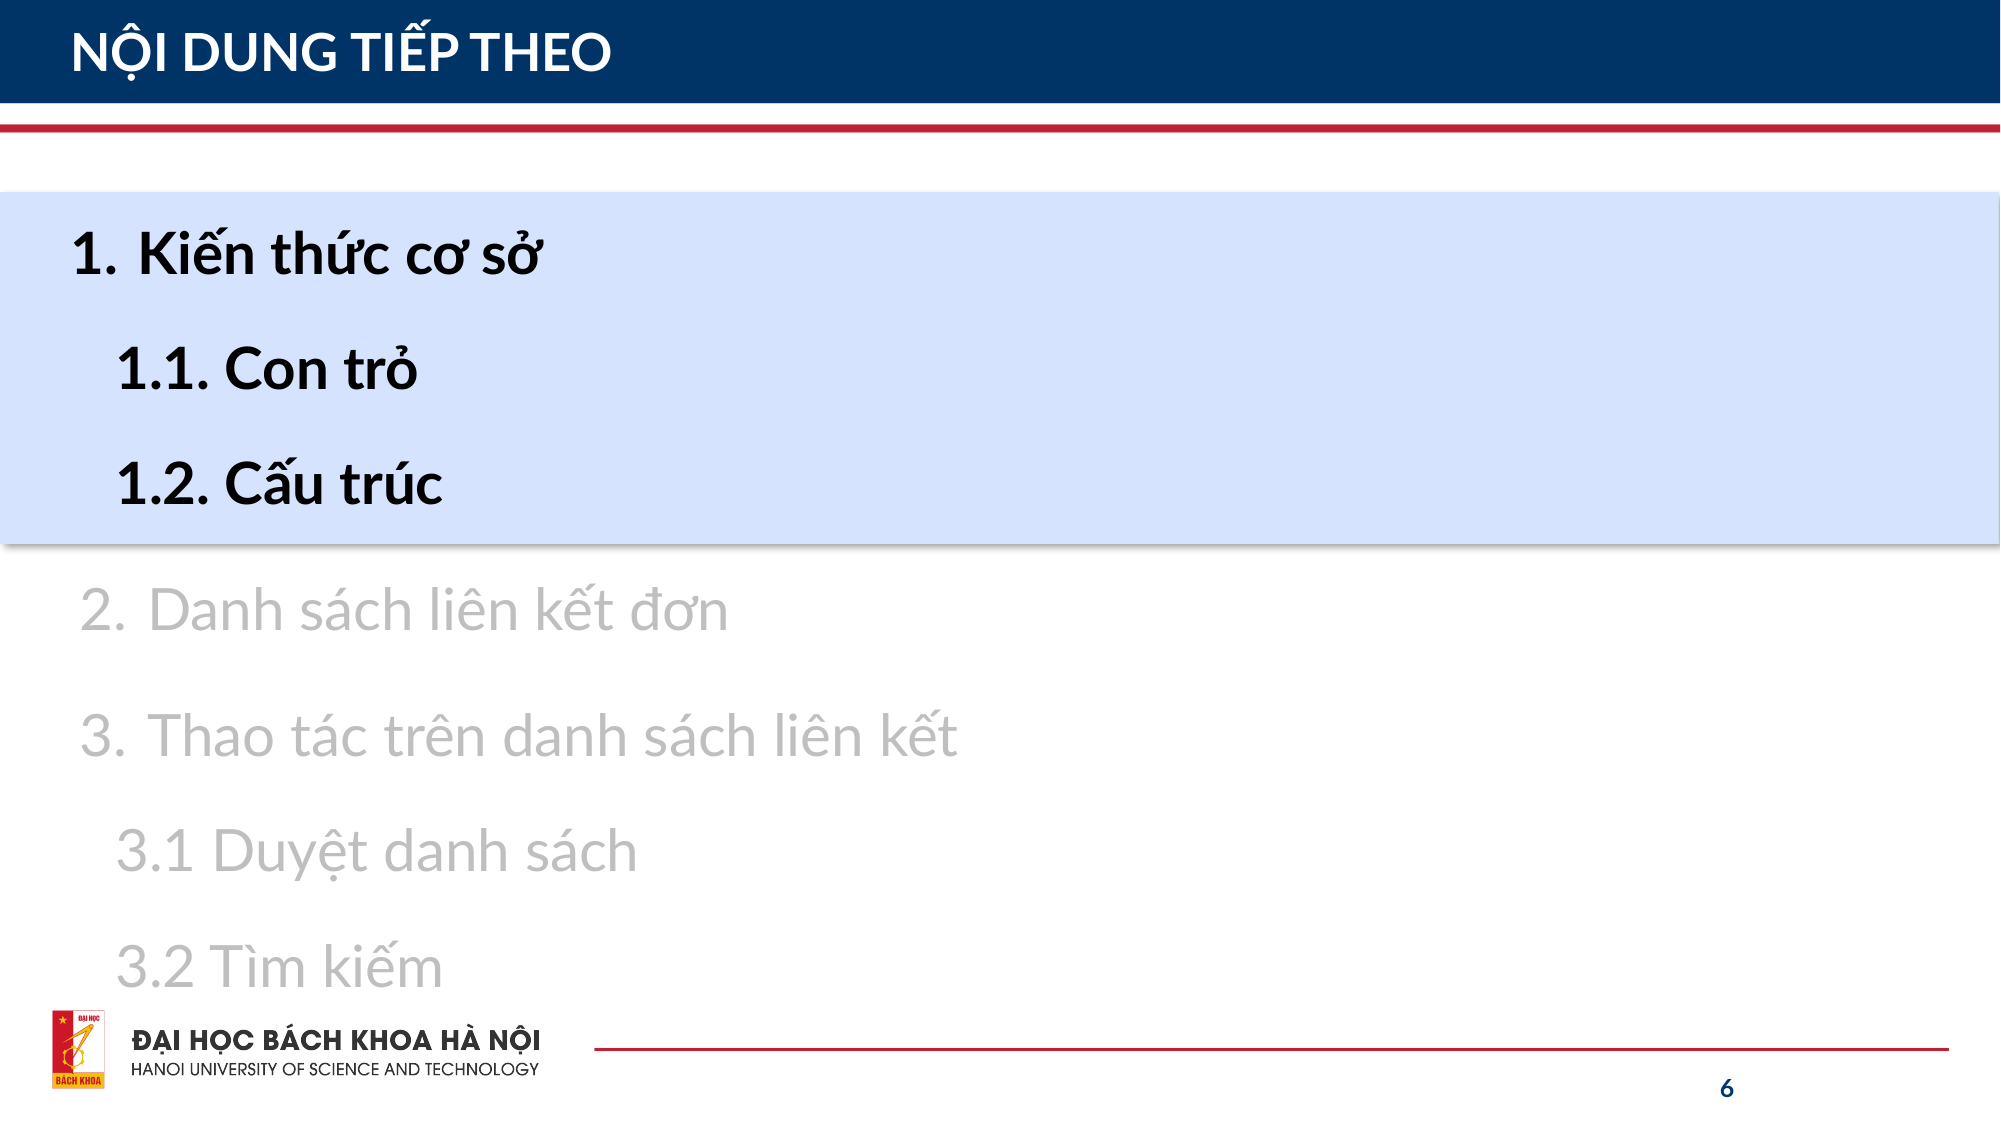

# NỘI DUNG TIẾP THEO
Kiến thức cơ sở
1.1. Con trỏ
1.2. Cấu trúc
Danh sách liên kết đơn
Thao tác trên danh sách liên kết
3.1 Duyệt danh sách
3.2 Tìm kiếm

6